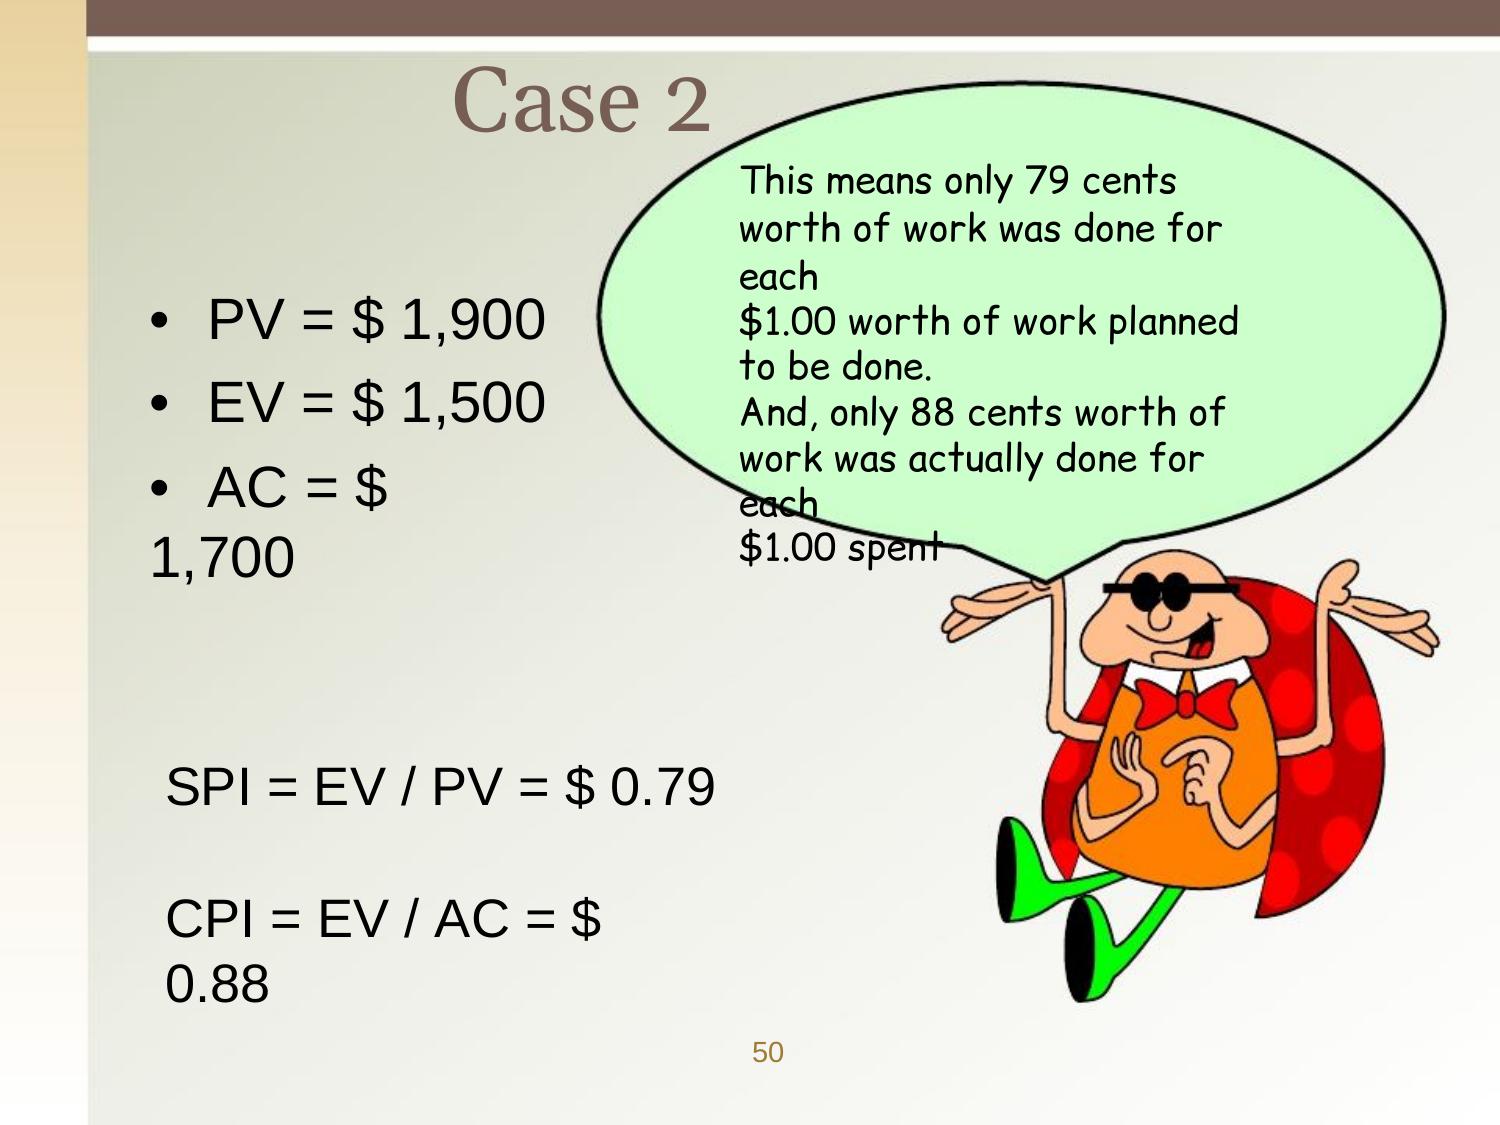

# Case 2
This means only 79 cents worth of work was done for each
$1.00 worth of work planned to be done.
And, only 88 cents worth of work was actually done for each
$1.00 spent
•	PV = $ 1,900
•	EV = $ 1,500
•	AC = $ 1,700
SPI = EV / PV = $ 0.79

CPI = EV / AC = $ 0.88
50